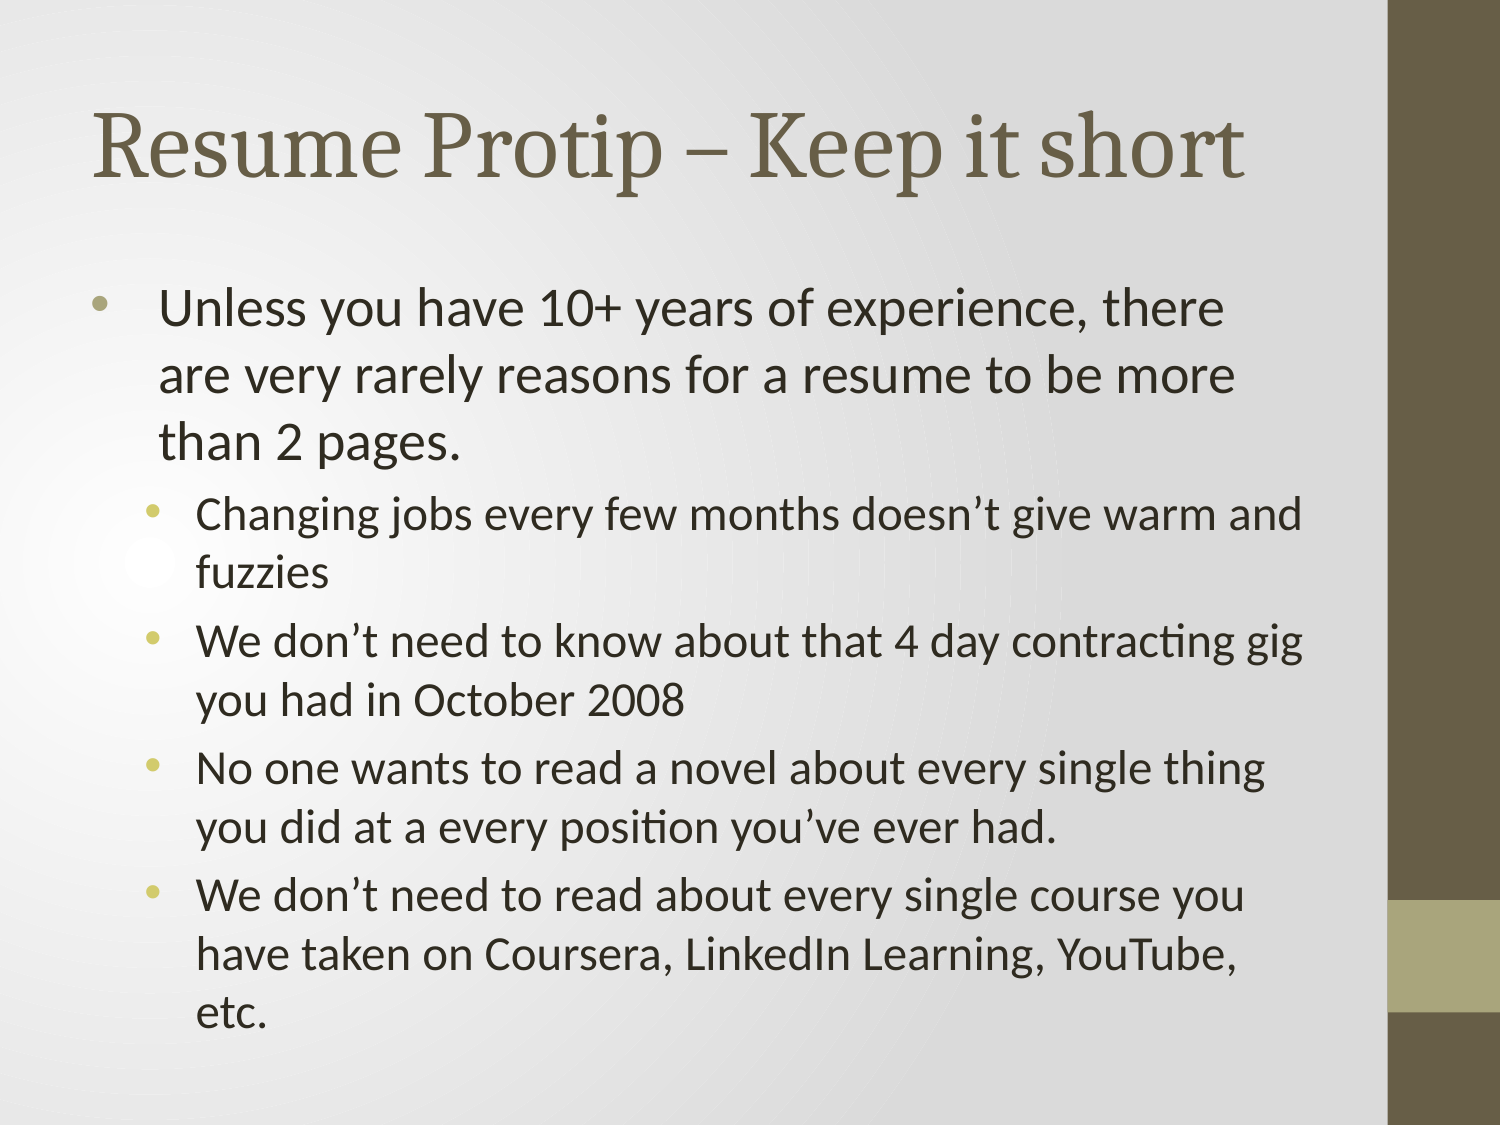

# Resume Protip – Keep it short
Unless you have 10+ years of experience, there are very rarely reasons for a resume to be more than 2 pages.
Changing jobs every few months doesn’t give warm and fuzzies
We don’t need to know about that 4 day contracting gig you had in October 2008
No one wants to read a novel about every single thing you did at a every position you’ve ever had.
We don’t need to read about every single course you have taken on Coursera, LinkedIn Learning, YouTube, etc.